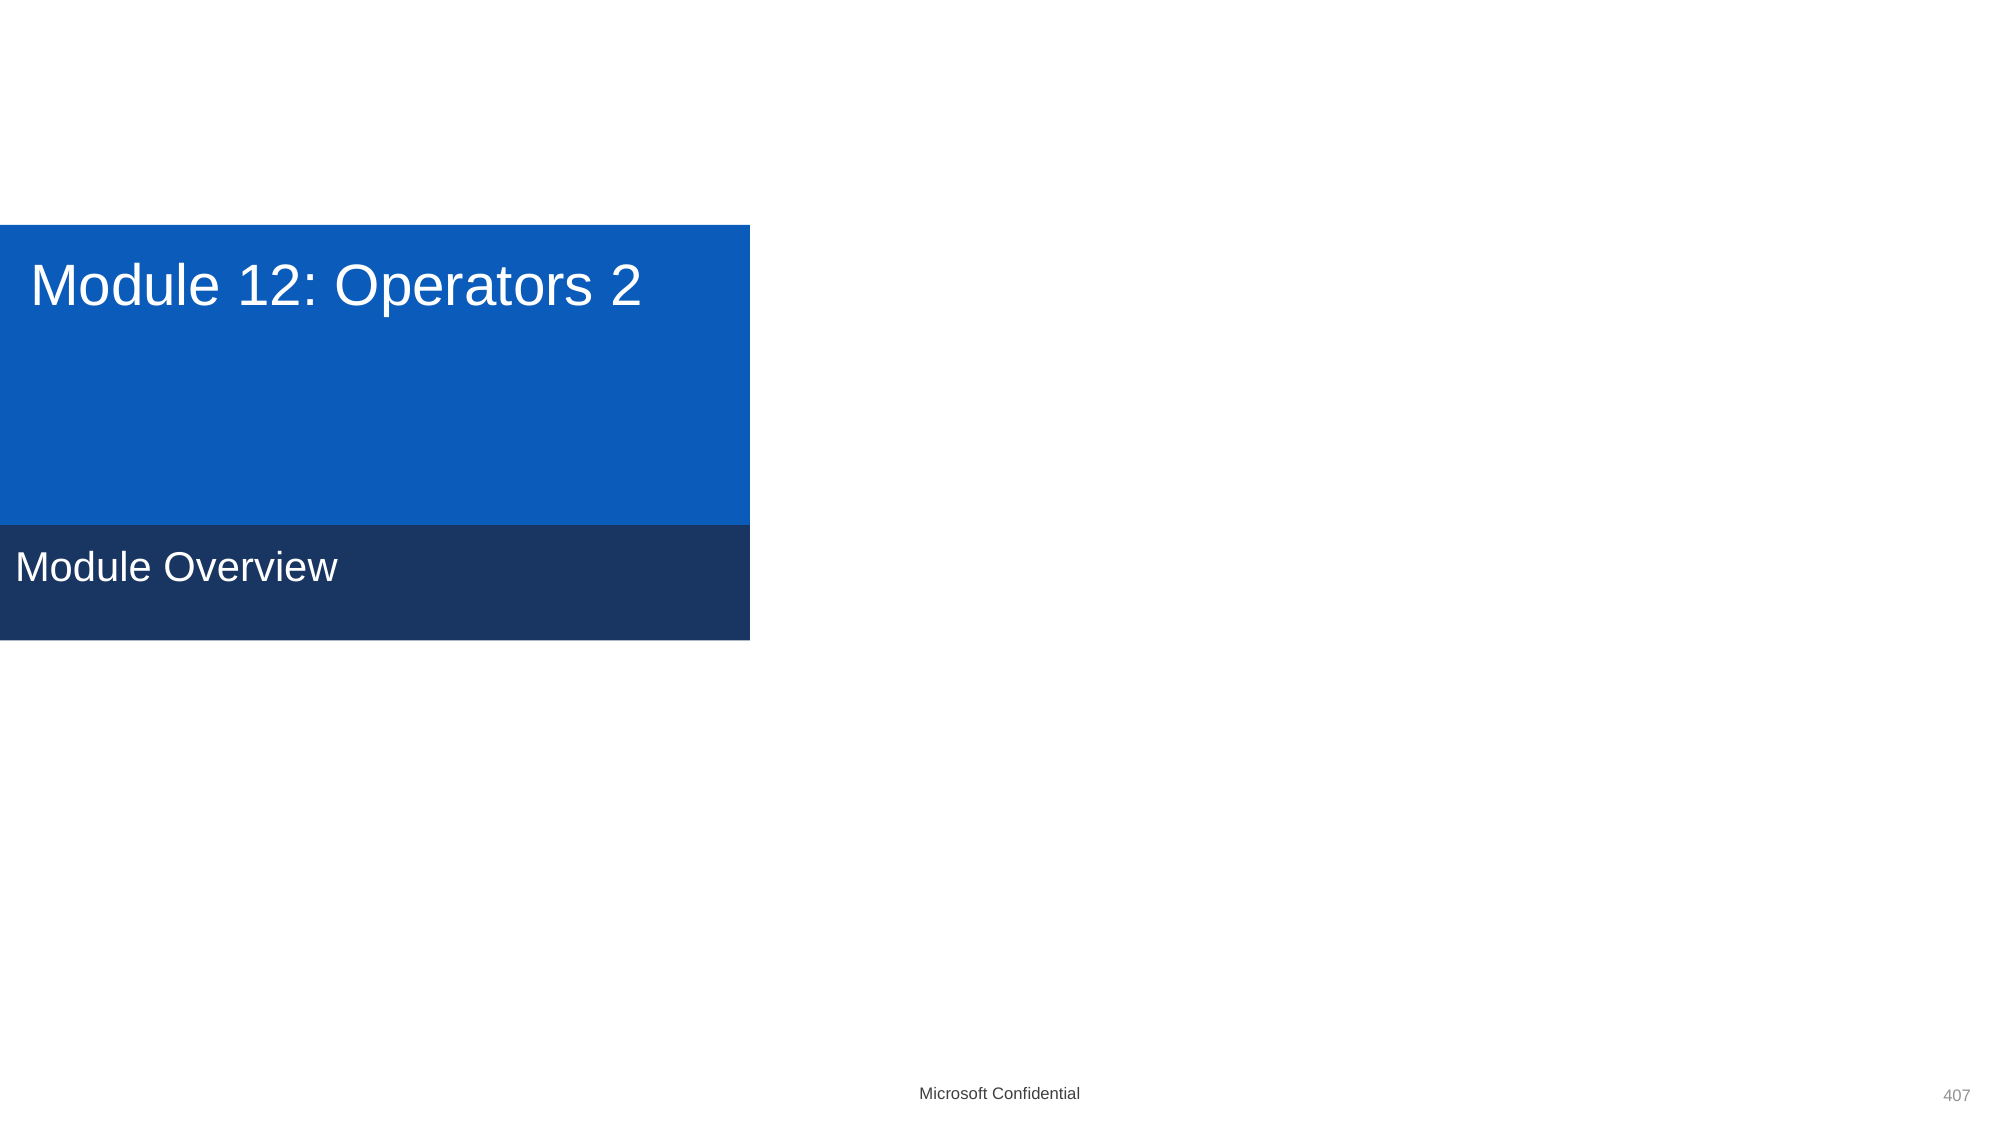

# Module 12: Operators 2
Module Overview
407